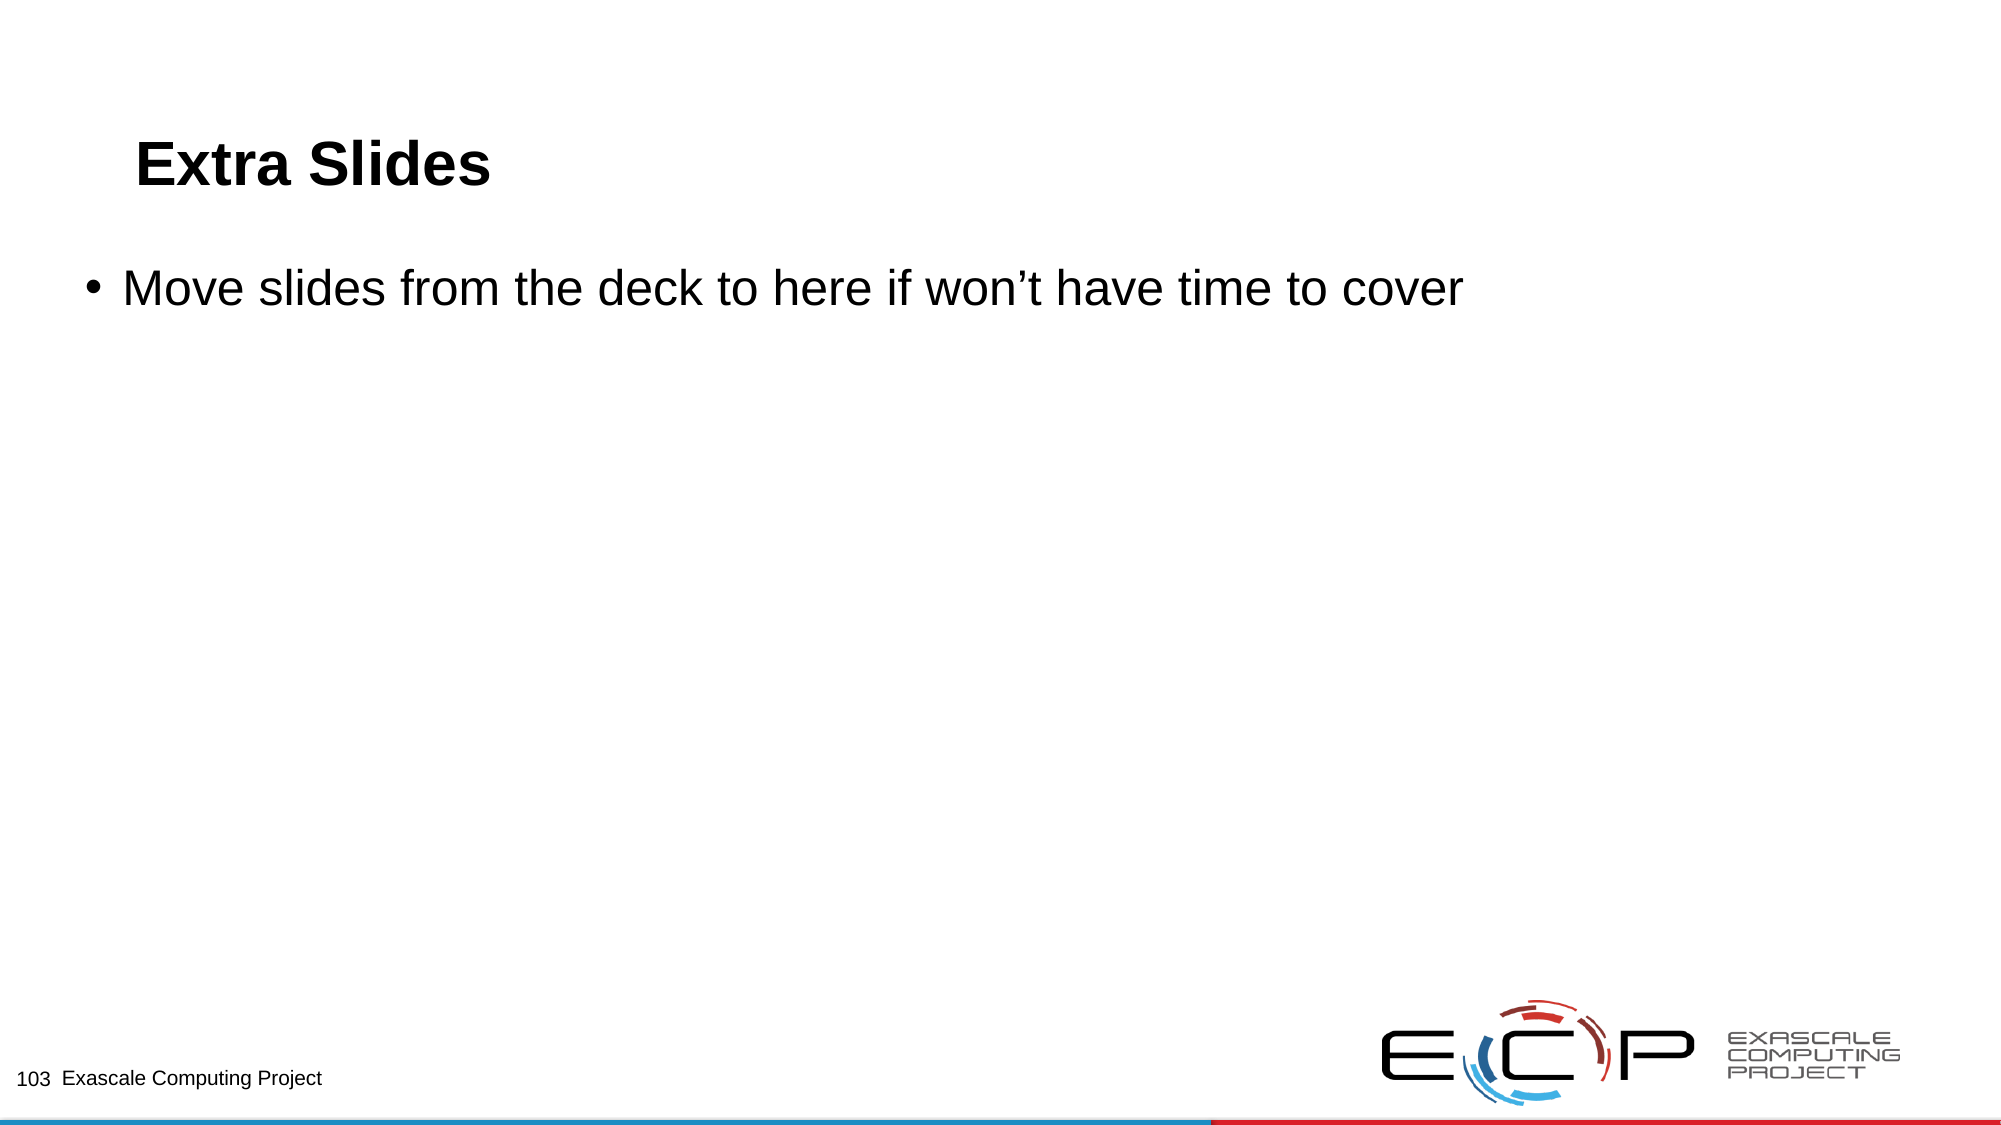

# Extra Slides
Move slides from the deck to here if won’t have time to cover